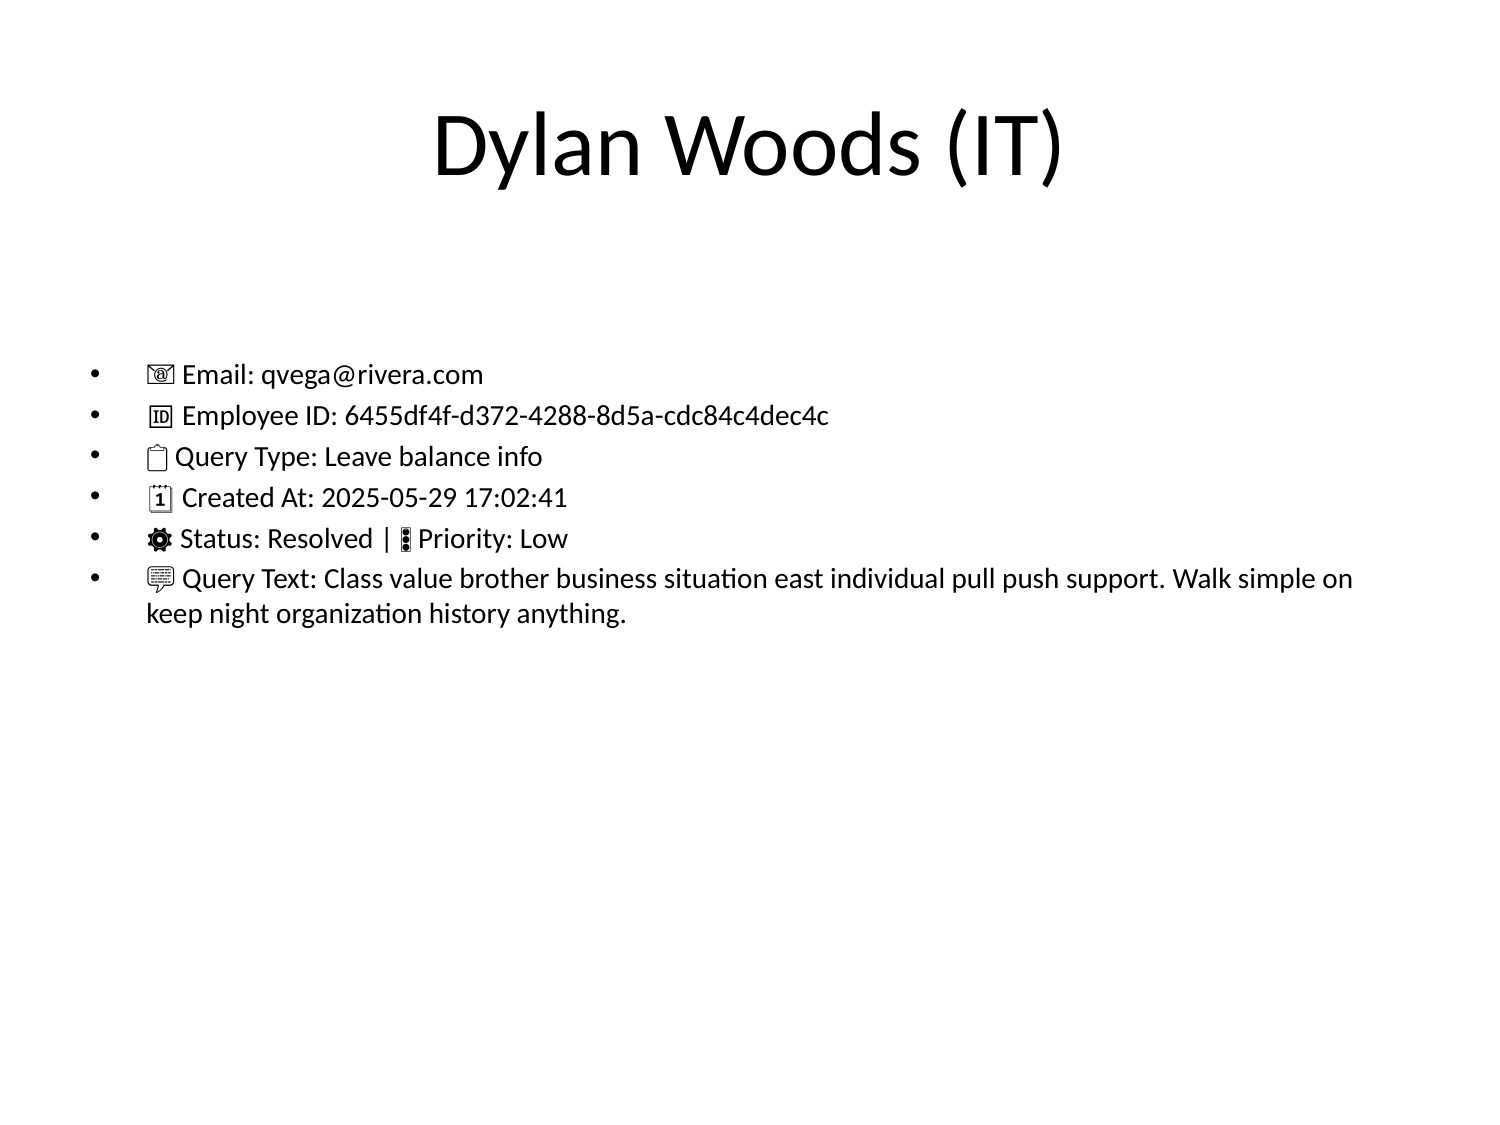

# Dylan Woods (IT)

📧 Email: qvega@rivera.com
🆔 Employee ID: 6455df4f-d372-4288-8d5a-cdc84c4dec4c
📋 Query Type: Leave balance info
🗓 Created At: 2025-05-29 17:02:41
⚙ Status: Resolved | 🚦 Priority: Low
💬 Query Text: Class value brother business situation east individual pull push support. Walk simple on keep night organization history anything.